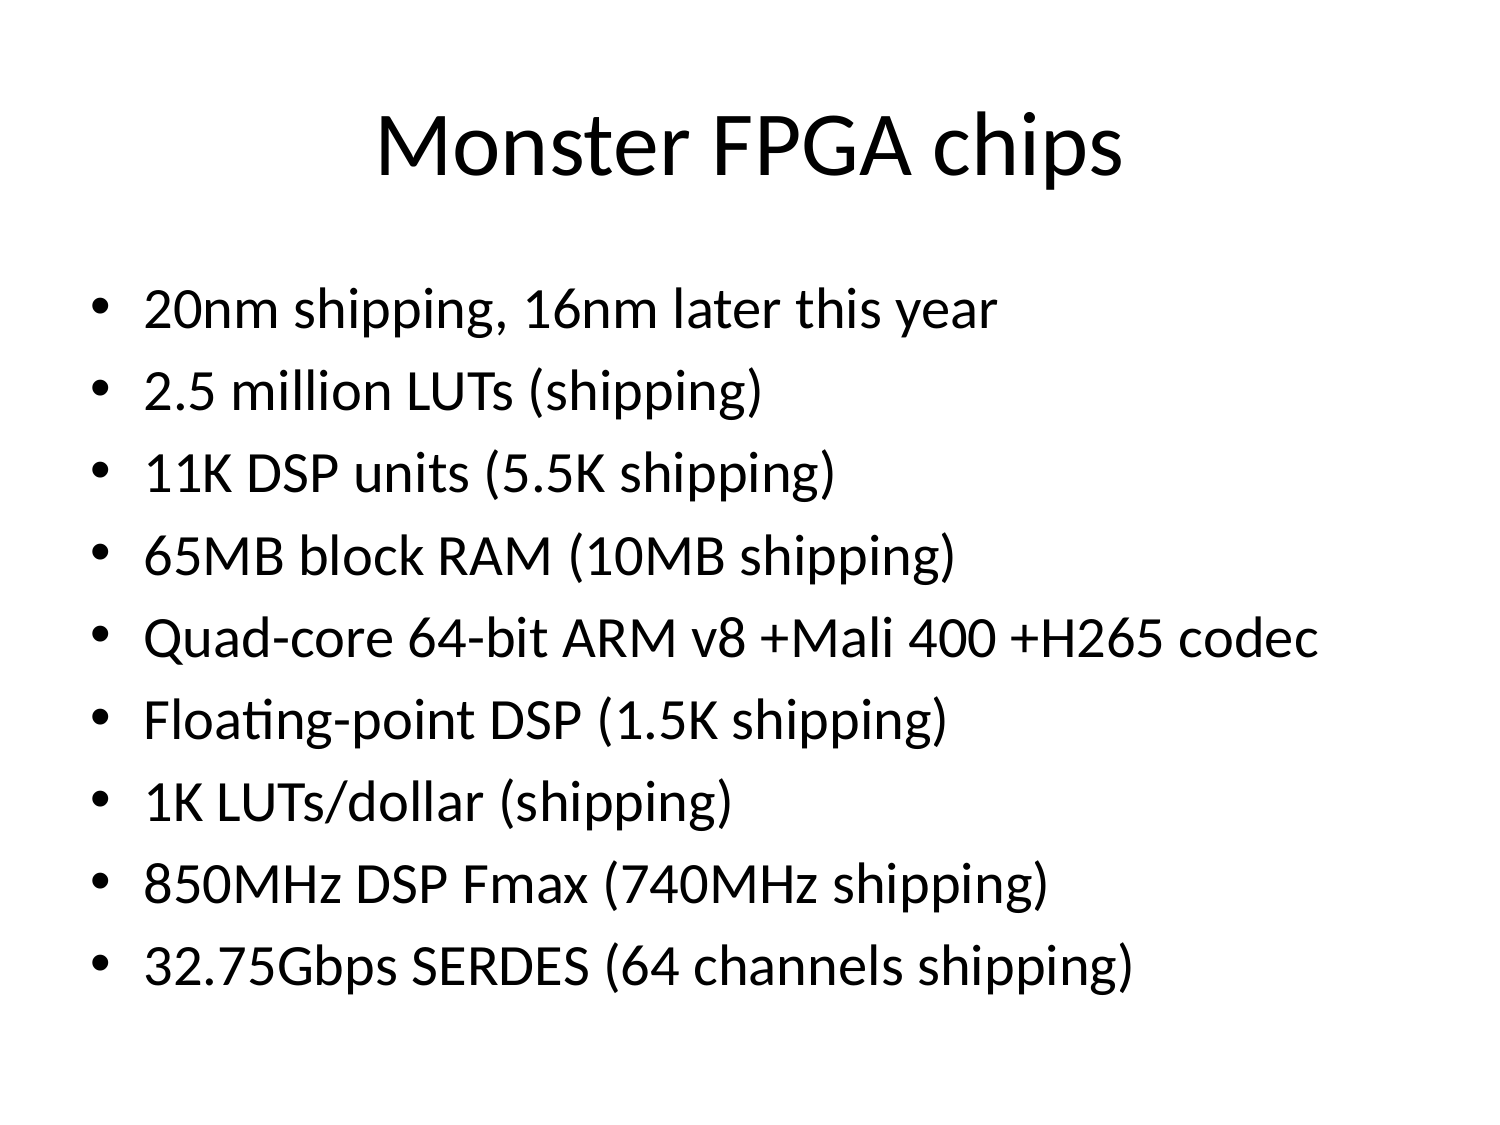

# Monster FPGA chips
20nm shipping, 16nm later this year
2.5 million LUTs (shipping)
11K DSP units (5.5K shipping)
65MB block RAM (10MB shipping)
Quad-core 64-bit ARM v8 +Mali 400 +H265 codec
Floating-point DSP (1.5K shipping)
1K LUTs/dollar (shipping)
850MHz DSP Fmax (740MHz shipping)
32.75Gbps SERDES (64 channels shipping)